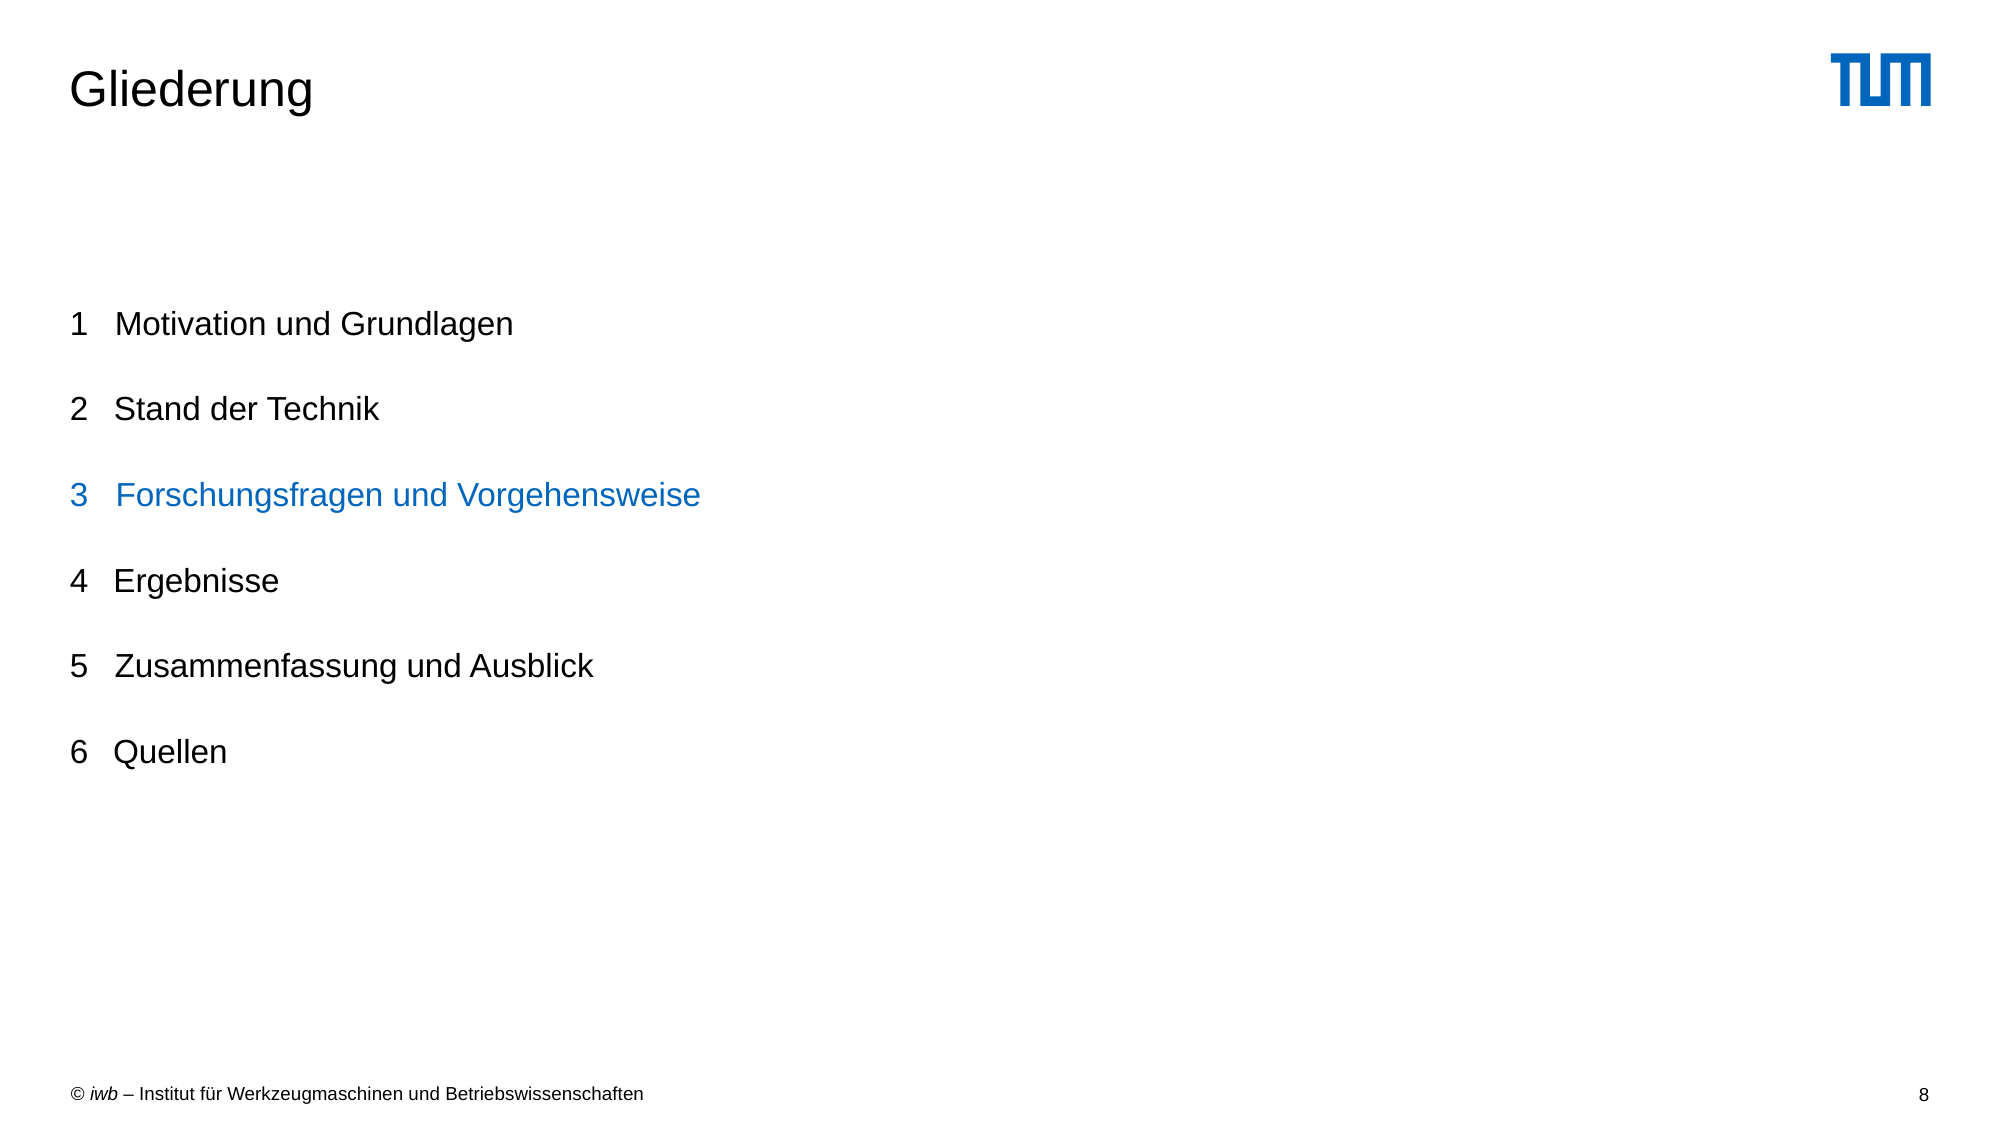

# Gliederung

1
Motivation und Grundlagen
2
Stand der Technik
3
Forschungsfragen und Vorgehensweise
4
Ergebnisse
5
Zusammenfassung und Ausblick
6
Quellen
8